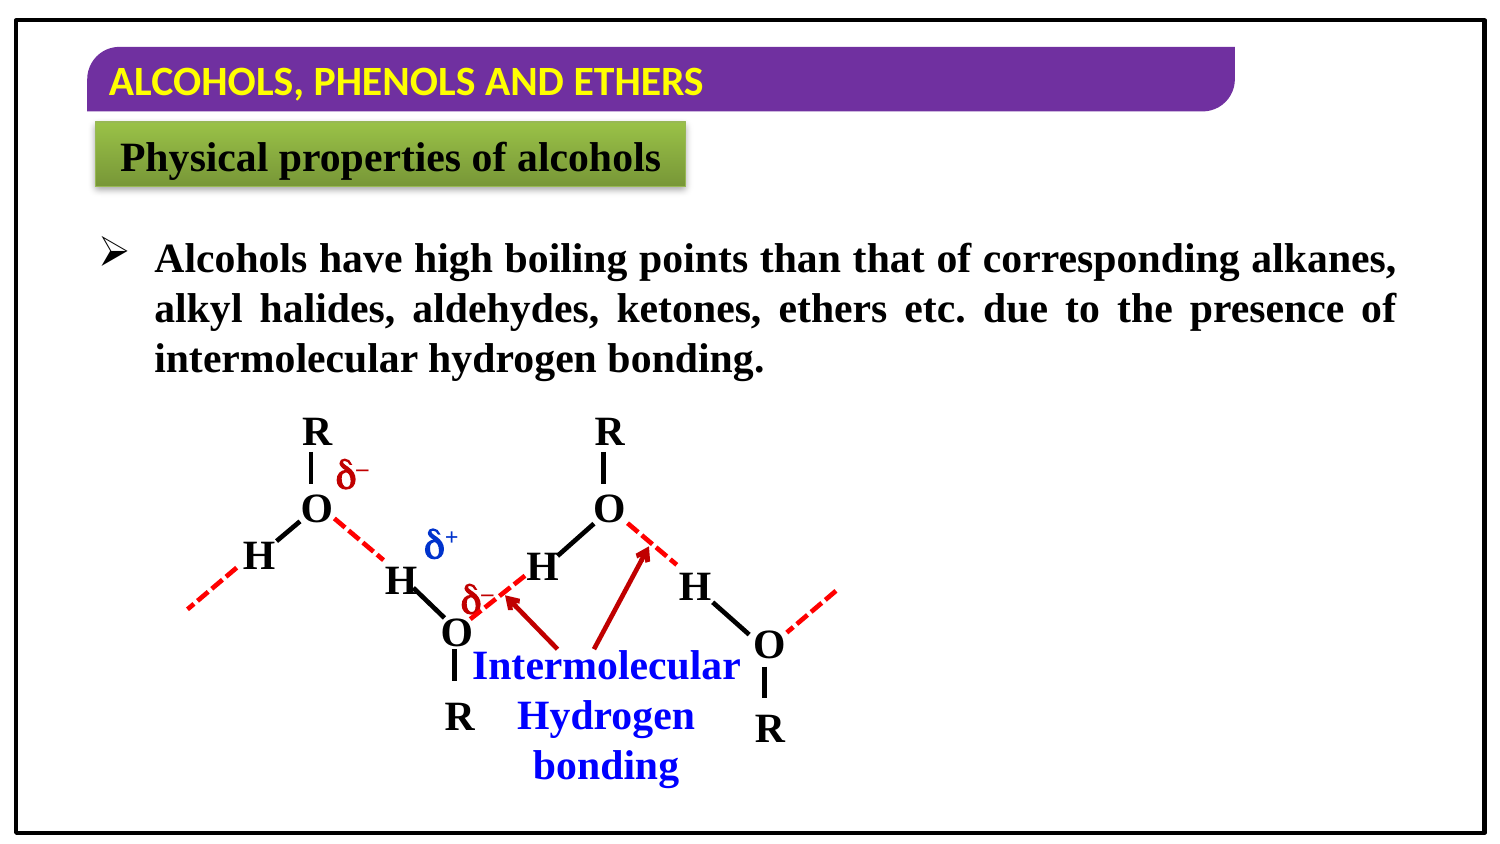

Physical properties of alcohols
Alcohols have high boiling points than that of corresponding alkanes, alkyl halides, aldehydes, ketones, ethers etc. due to the presence of intermolecular hydrogen bonding.
R
R
 δ–
O
O
 δ+
H
H
H
H
 δ–
O
O
R
R
Intermolecular Hydrogen bonding